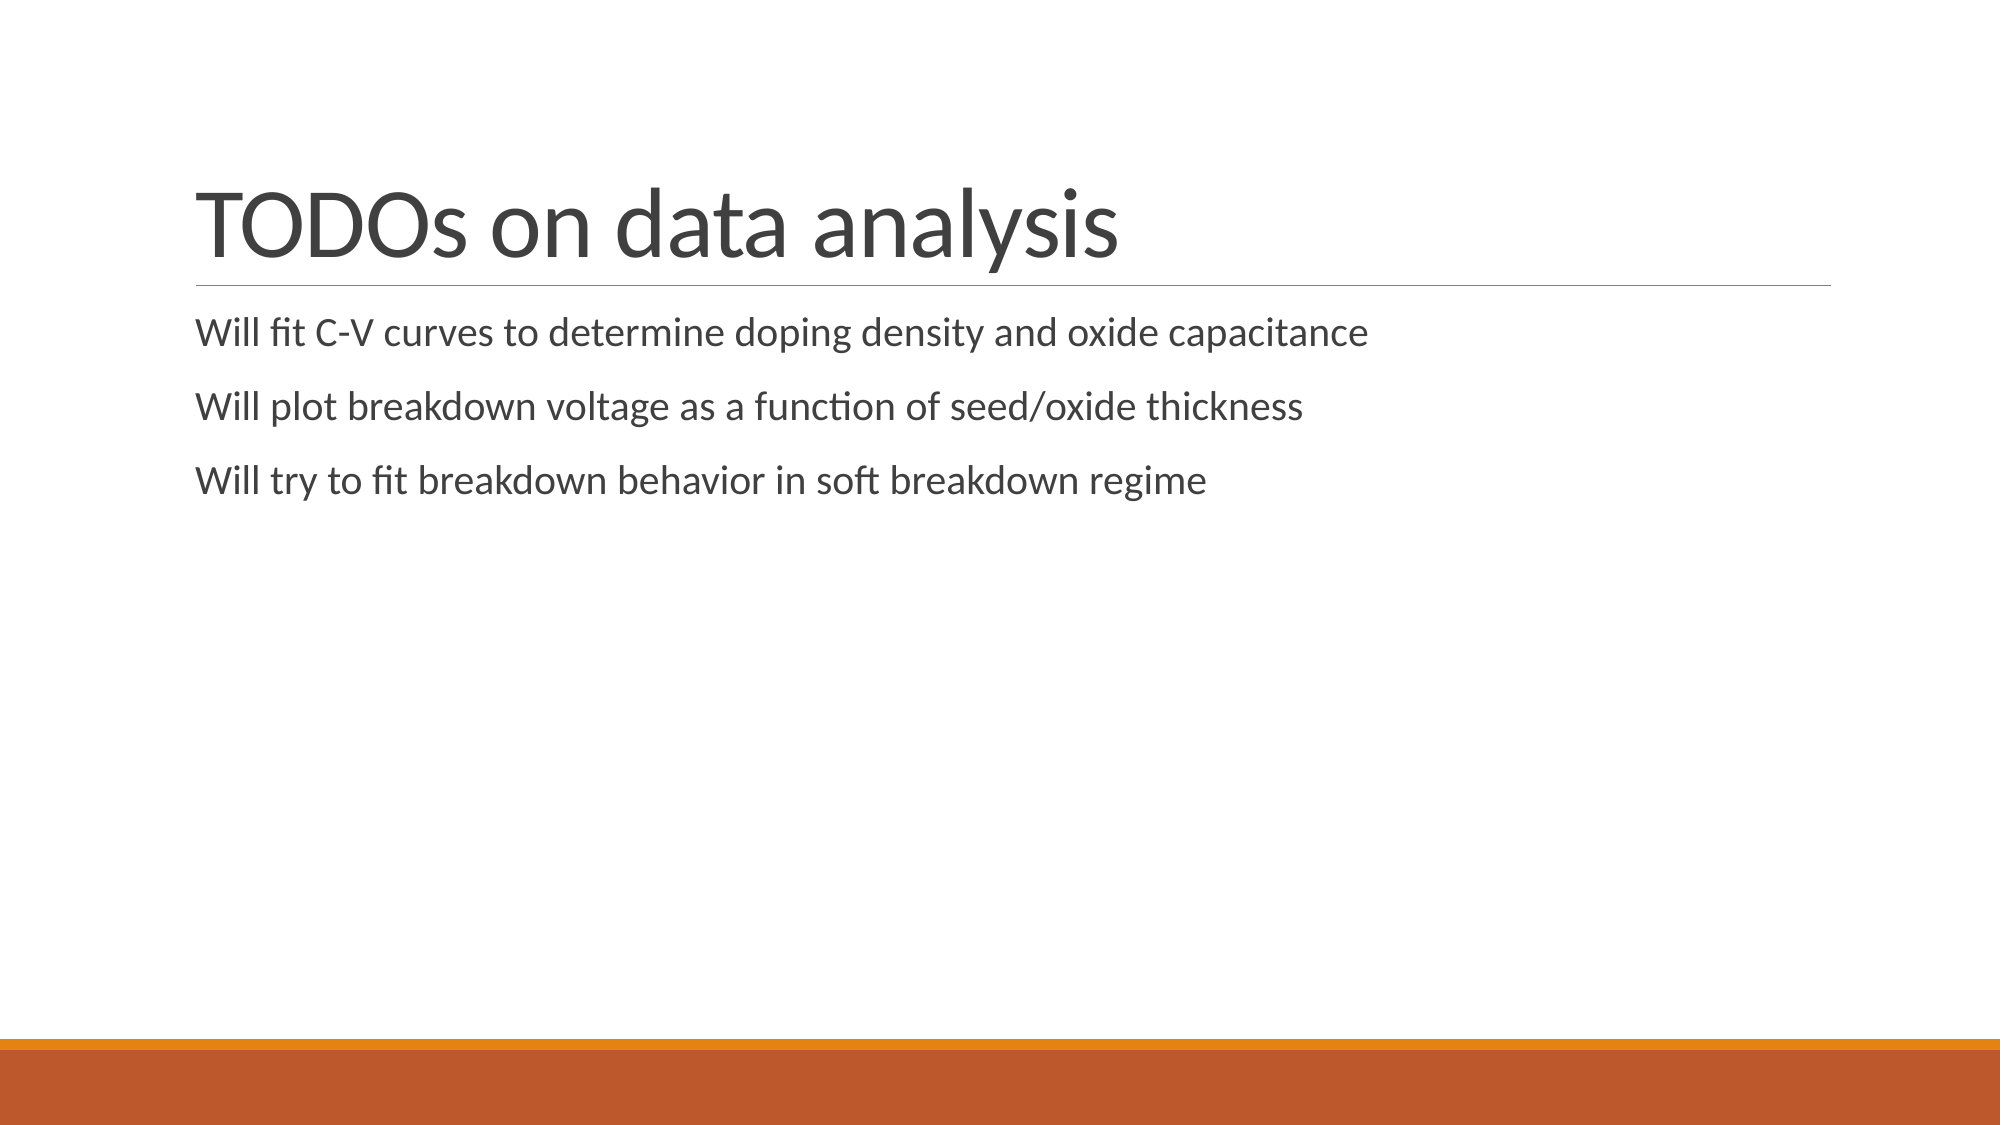

# TODOs on data analysis
Will fit C-V curves to determine doping density and oxide capacitance
Will plot breakdown voltage as a function of seed/oxide thickness
Will try to fit breakdown behavior in soft breakdown regime